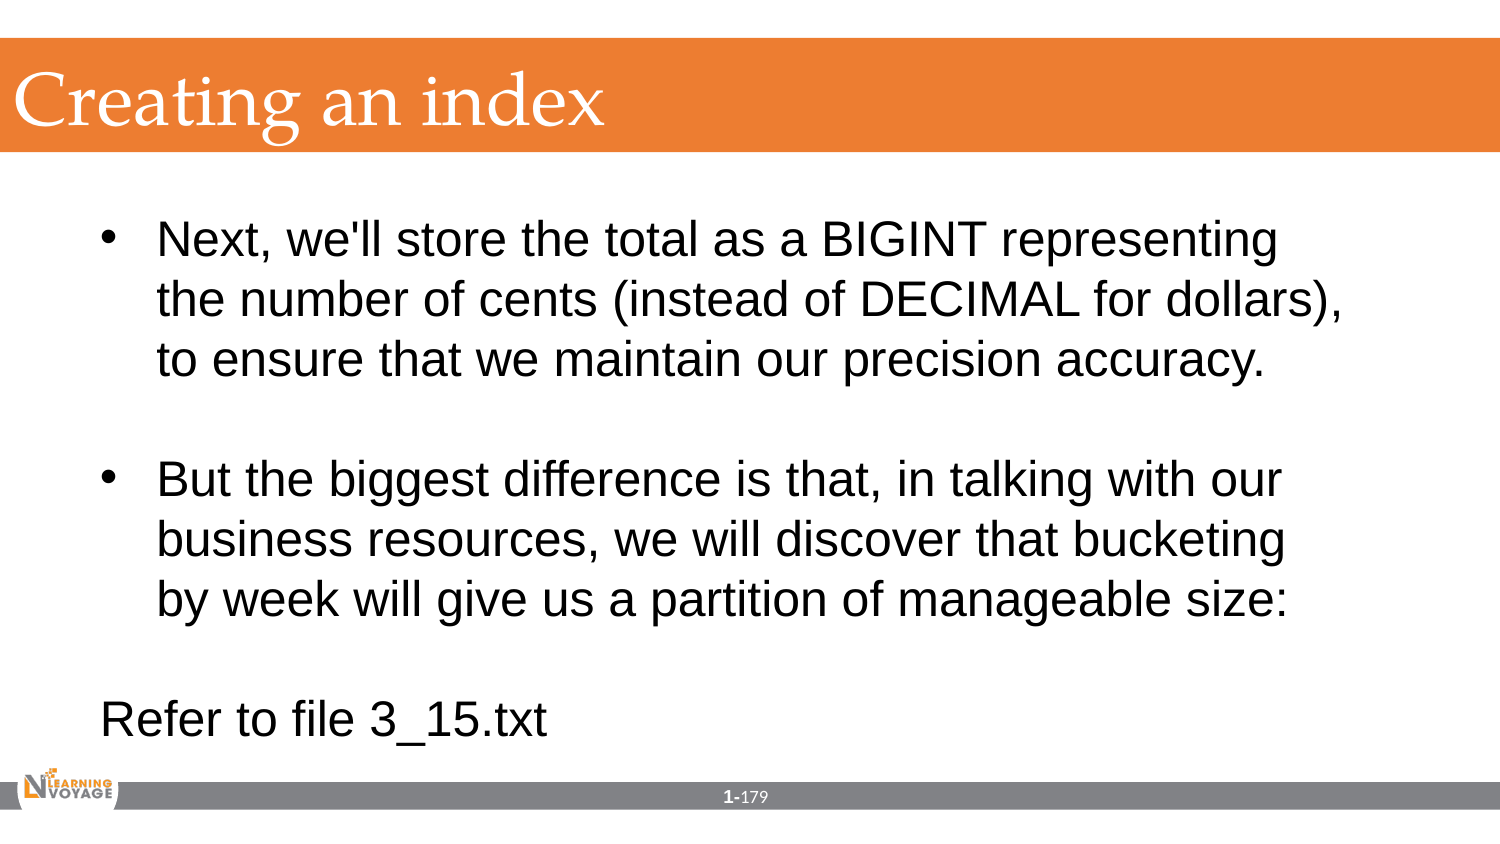

Creating an index
Next, we'll store the total as a BIGINT representing the number of cents (instead of DECIMAL for dollars), to ensure that we maintain our precision accuracy.

But the biggest difference is that, in talking with our business resources, we will discover that bucketing by week will give us a partition of manageable size:

Refer to file 3_15.txt
1-179